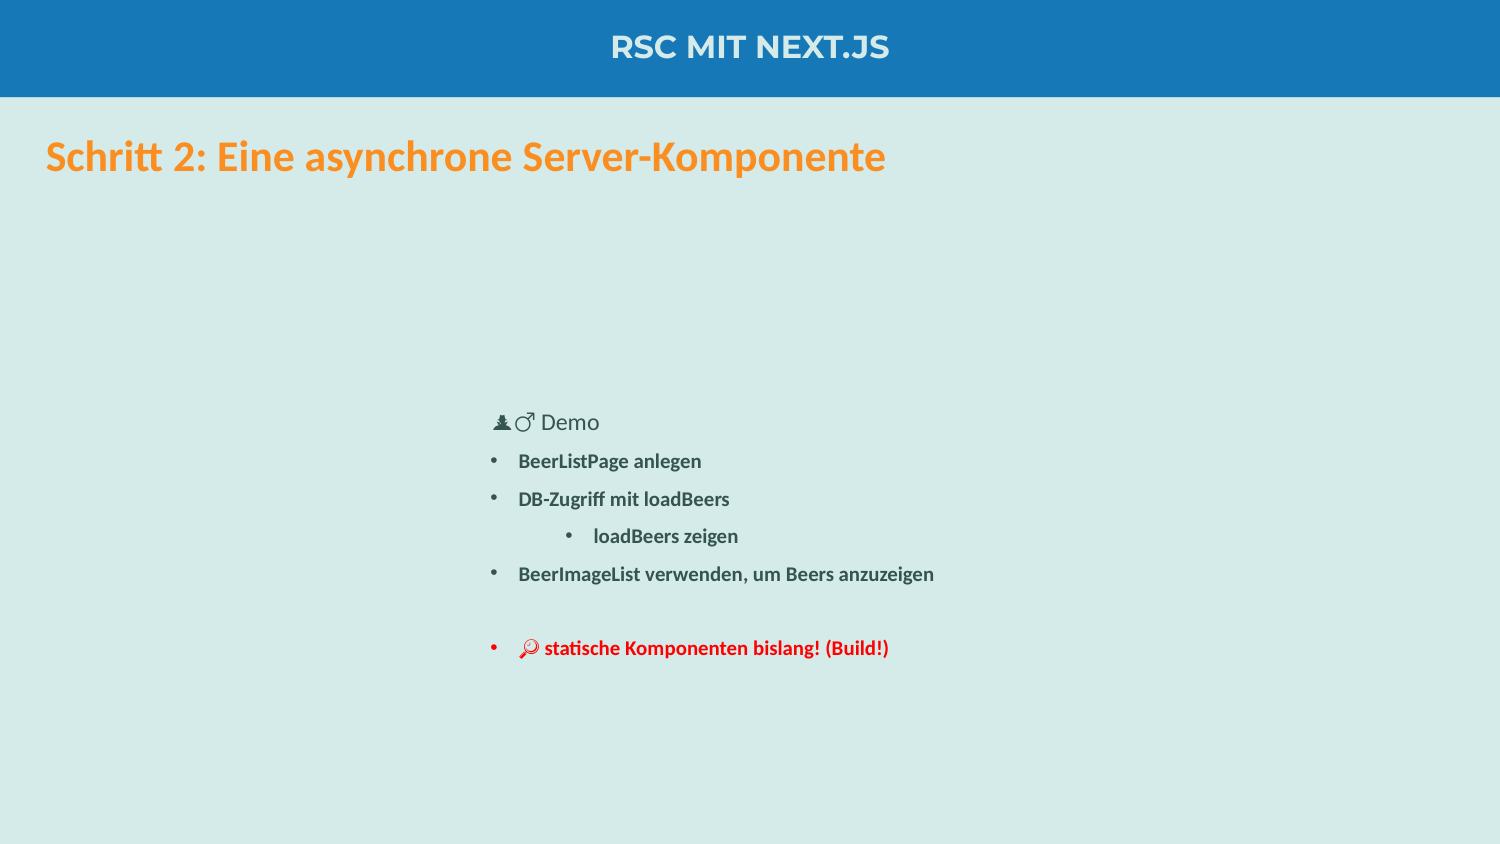

RSC mit Next.js
#
Schritt 2: Eine asynchrone Server-Komponente

🕵️‍♂️ Demo
BeerListPage anlegen
DB-Zugriff mit loadBeers
loadBeers zeigen
BeerImageList verwenden, um Beers anzuzeigen

🔎 statische Komponenten bislang! (Build!)